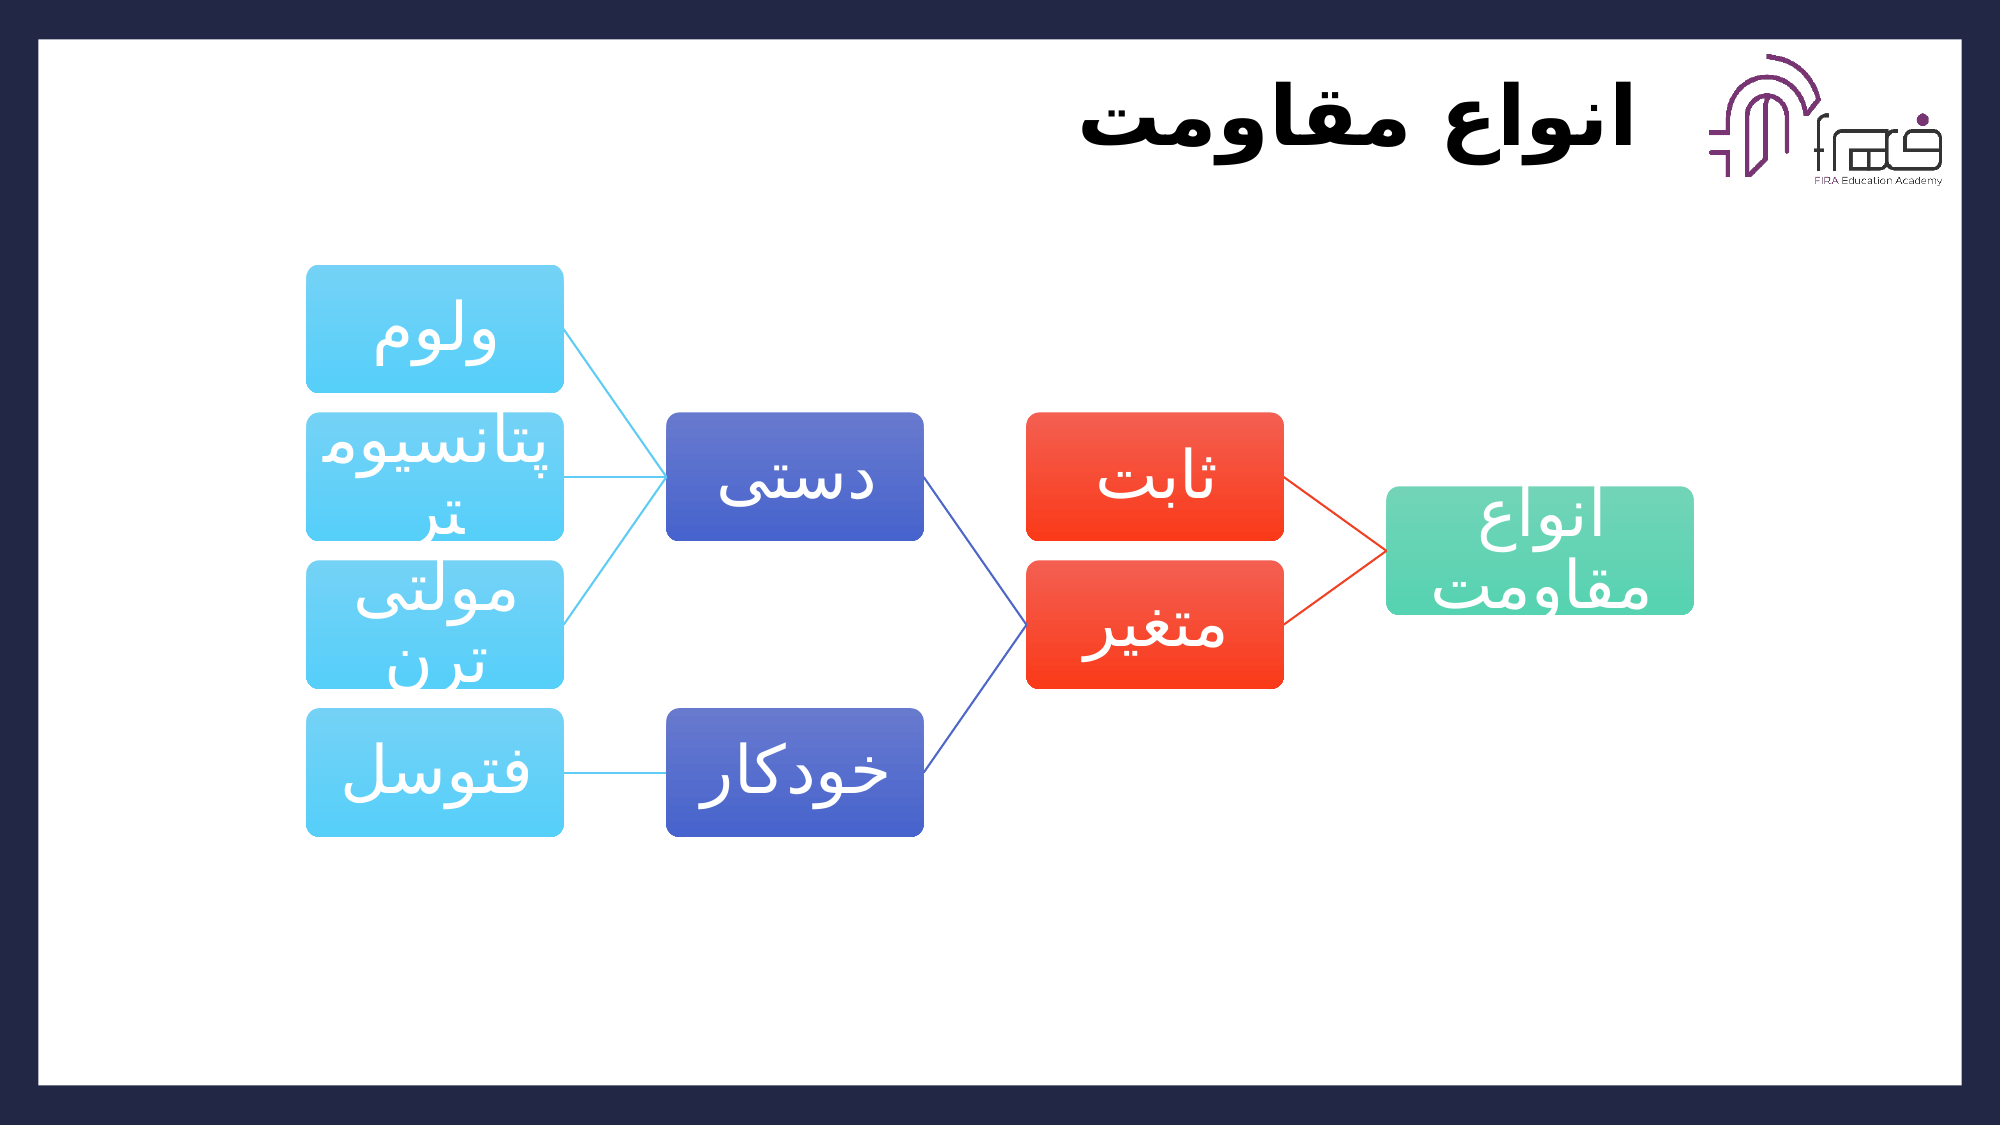

# انواع مقاومت
انواع مقاومت

ثابت

متغیر

دستی

ولوم

پتانسیومتر

مولتی ترن

خودکار

فتوسل